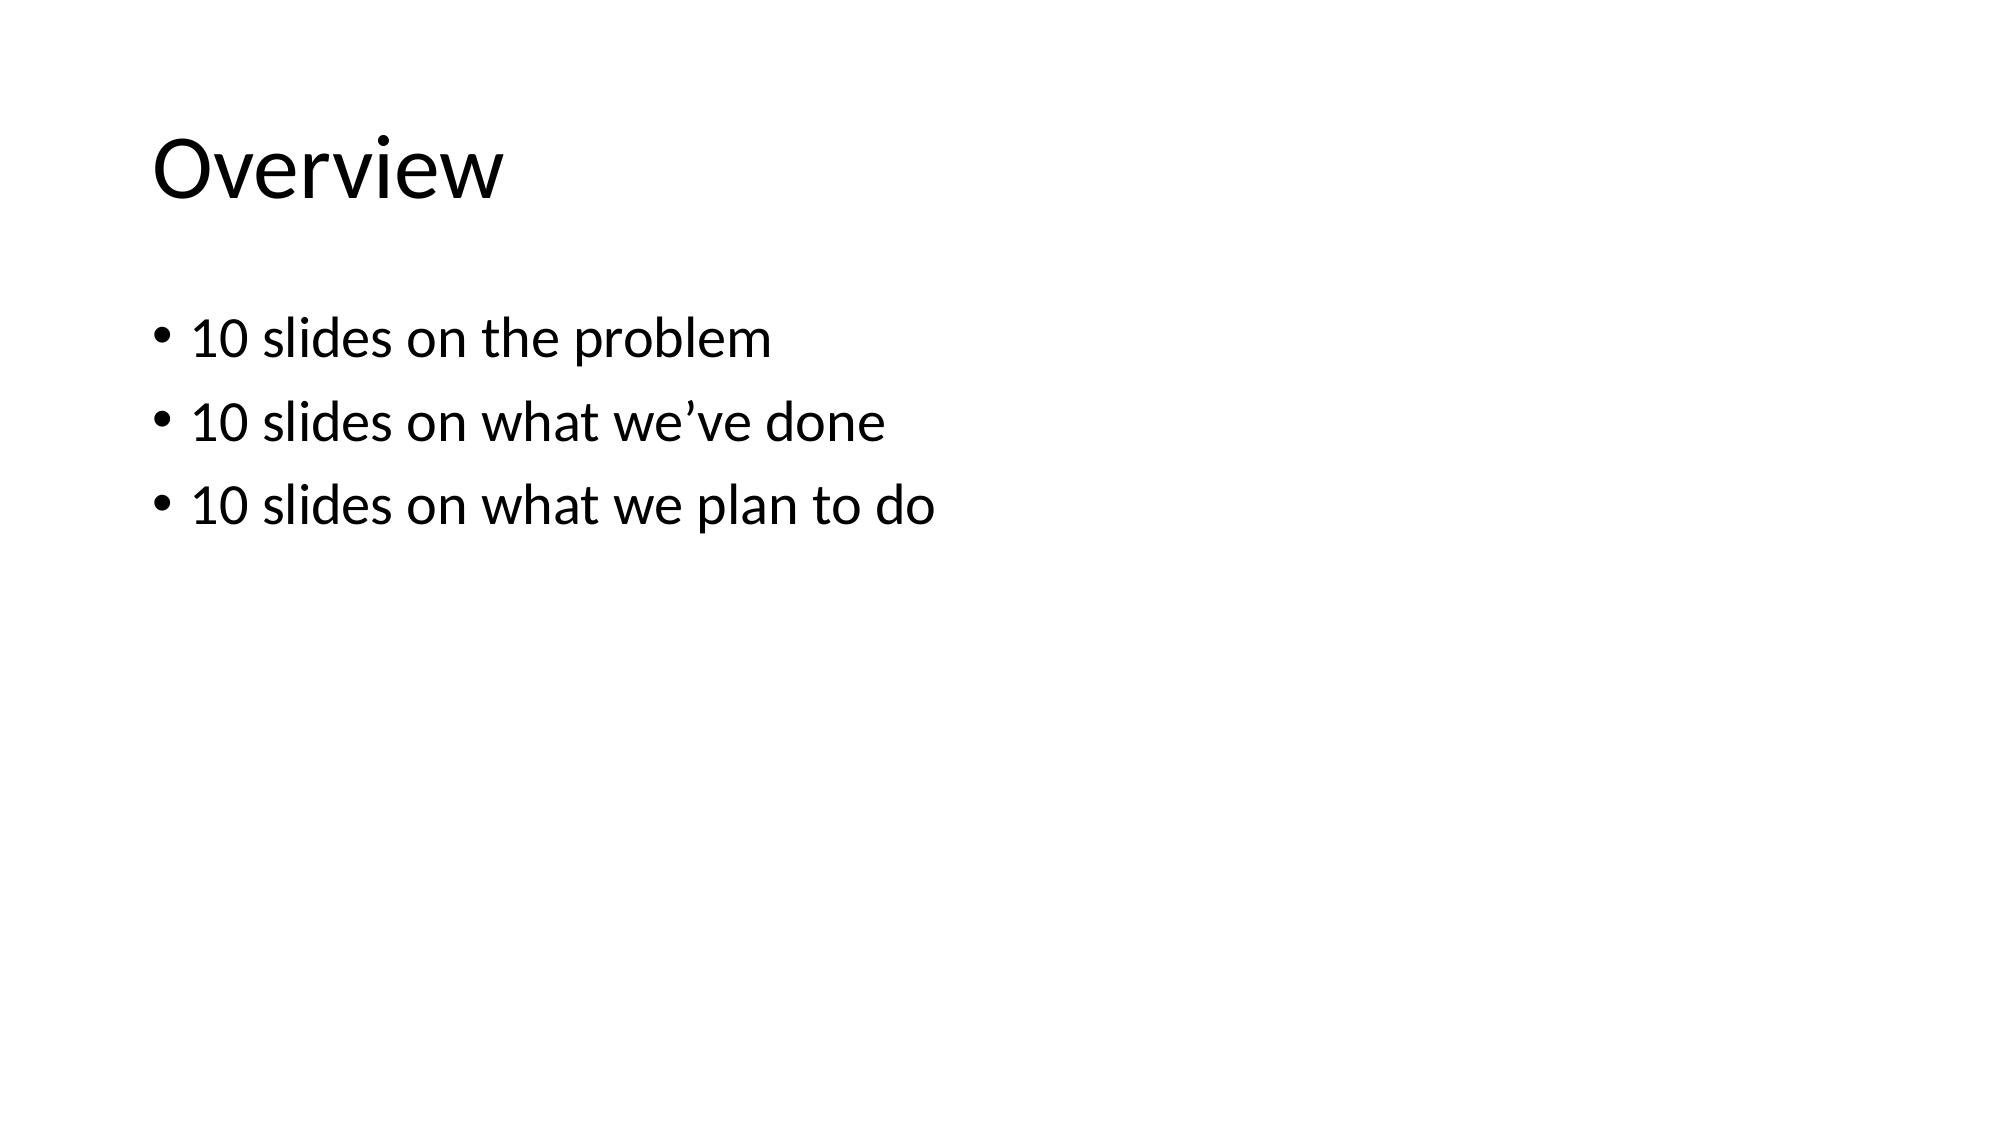

# Overview
10 slides on the problem
10 slides on what we’ve done
10 slides on what we plan to do